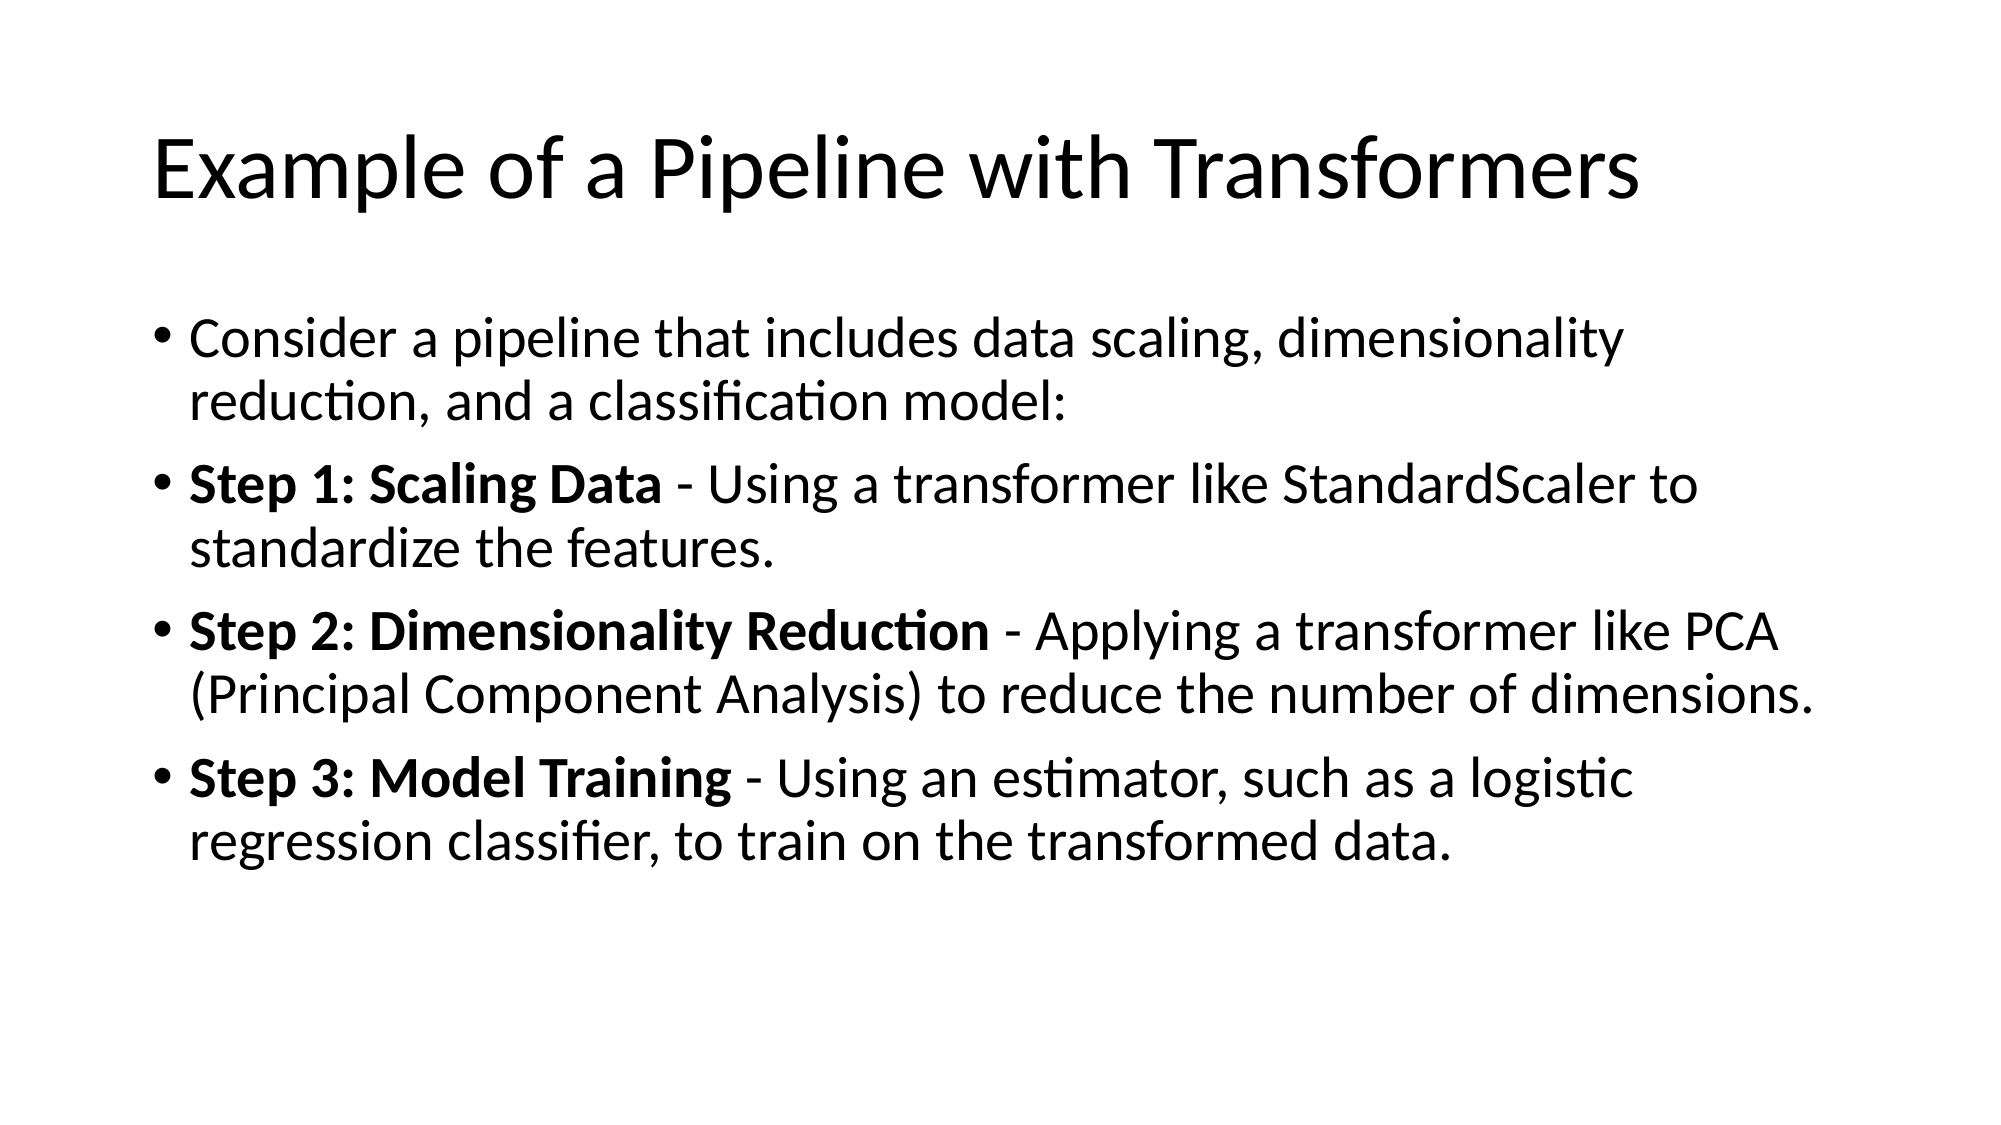

# Example of a Pipeline with Transformers
Consider a pipeline that includes data scaling, dimensionality reduction, and a classification model:
Step 1: Scaling Data - Using a transformer like StandardScaler to standardize the features.
Step 2: Dimensionality Reduction - Applying a transformer like PCA (Principal Component Analysis) to reduce the number of dimensions.
Step 3: Model Training - Using an estimator, such as a logistic regression classifier, to train on the transformed data.